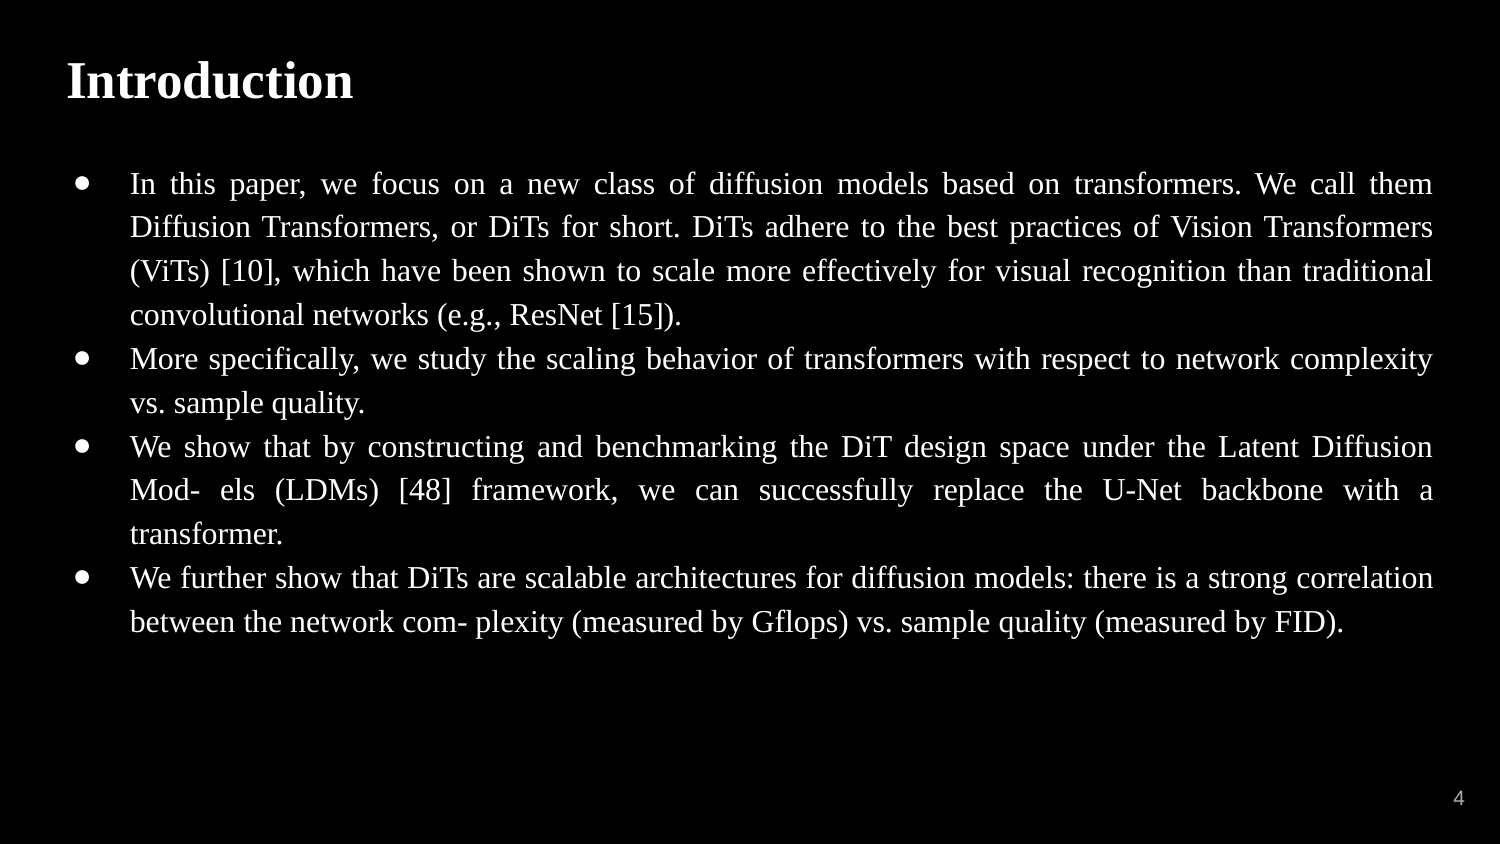

# Introduction
In this paper, we focus on a new class of diffusion models based on transformers. We call them Diffusion Transformers, or DiTs for short. DiTs adhere to the best practices of Vision Transformers (ViTs) [10], which have been shown to scale more effectively for visual recognition than traditional convolutional networks (e.g., ResNet [15]).
More specifically, we study the scaling behavior of transformers with respect to network complexity vs. sample quality.
We show that by constructing and benchmarking the DiT design space under the Latent Diffusion Mod- els (LDMs) [48] framework, we can successfully replace the U-Net backbone with a transformer.
We further show that DiTs are scalable architectures for diffusion models: there is a strong correlation between the network com- plexity (measured by Gflops) vs. sample quality (measured by FID).
4